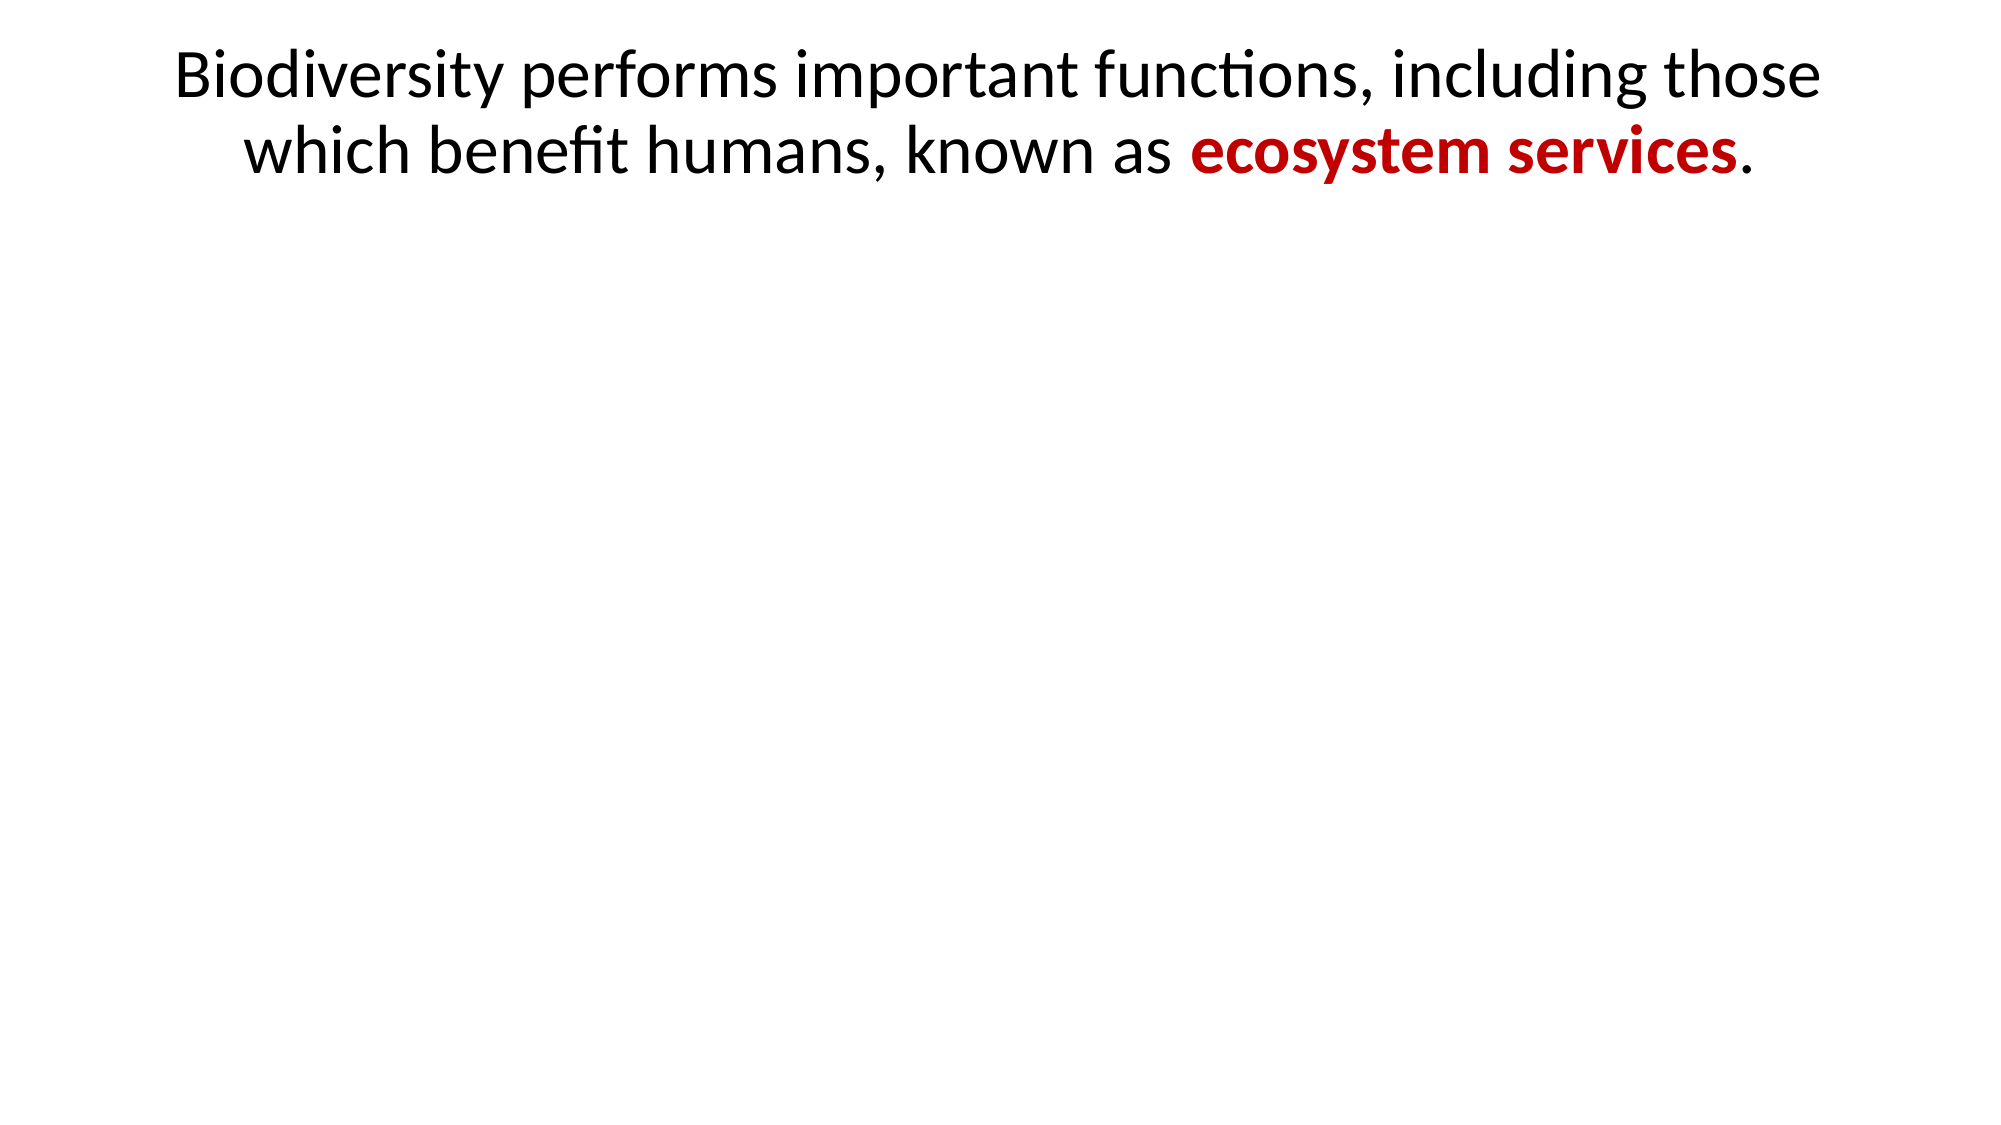

# Biodiversity performs important functions, including those which benefit humans, known as ecosystem services.